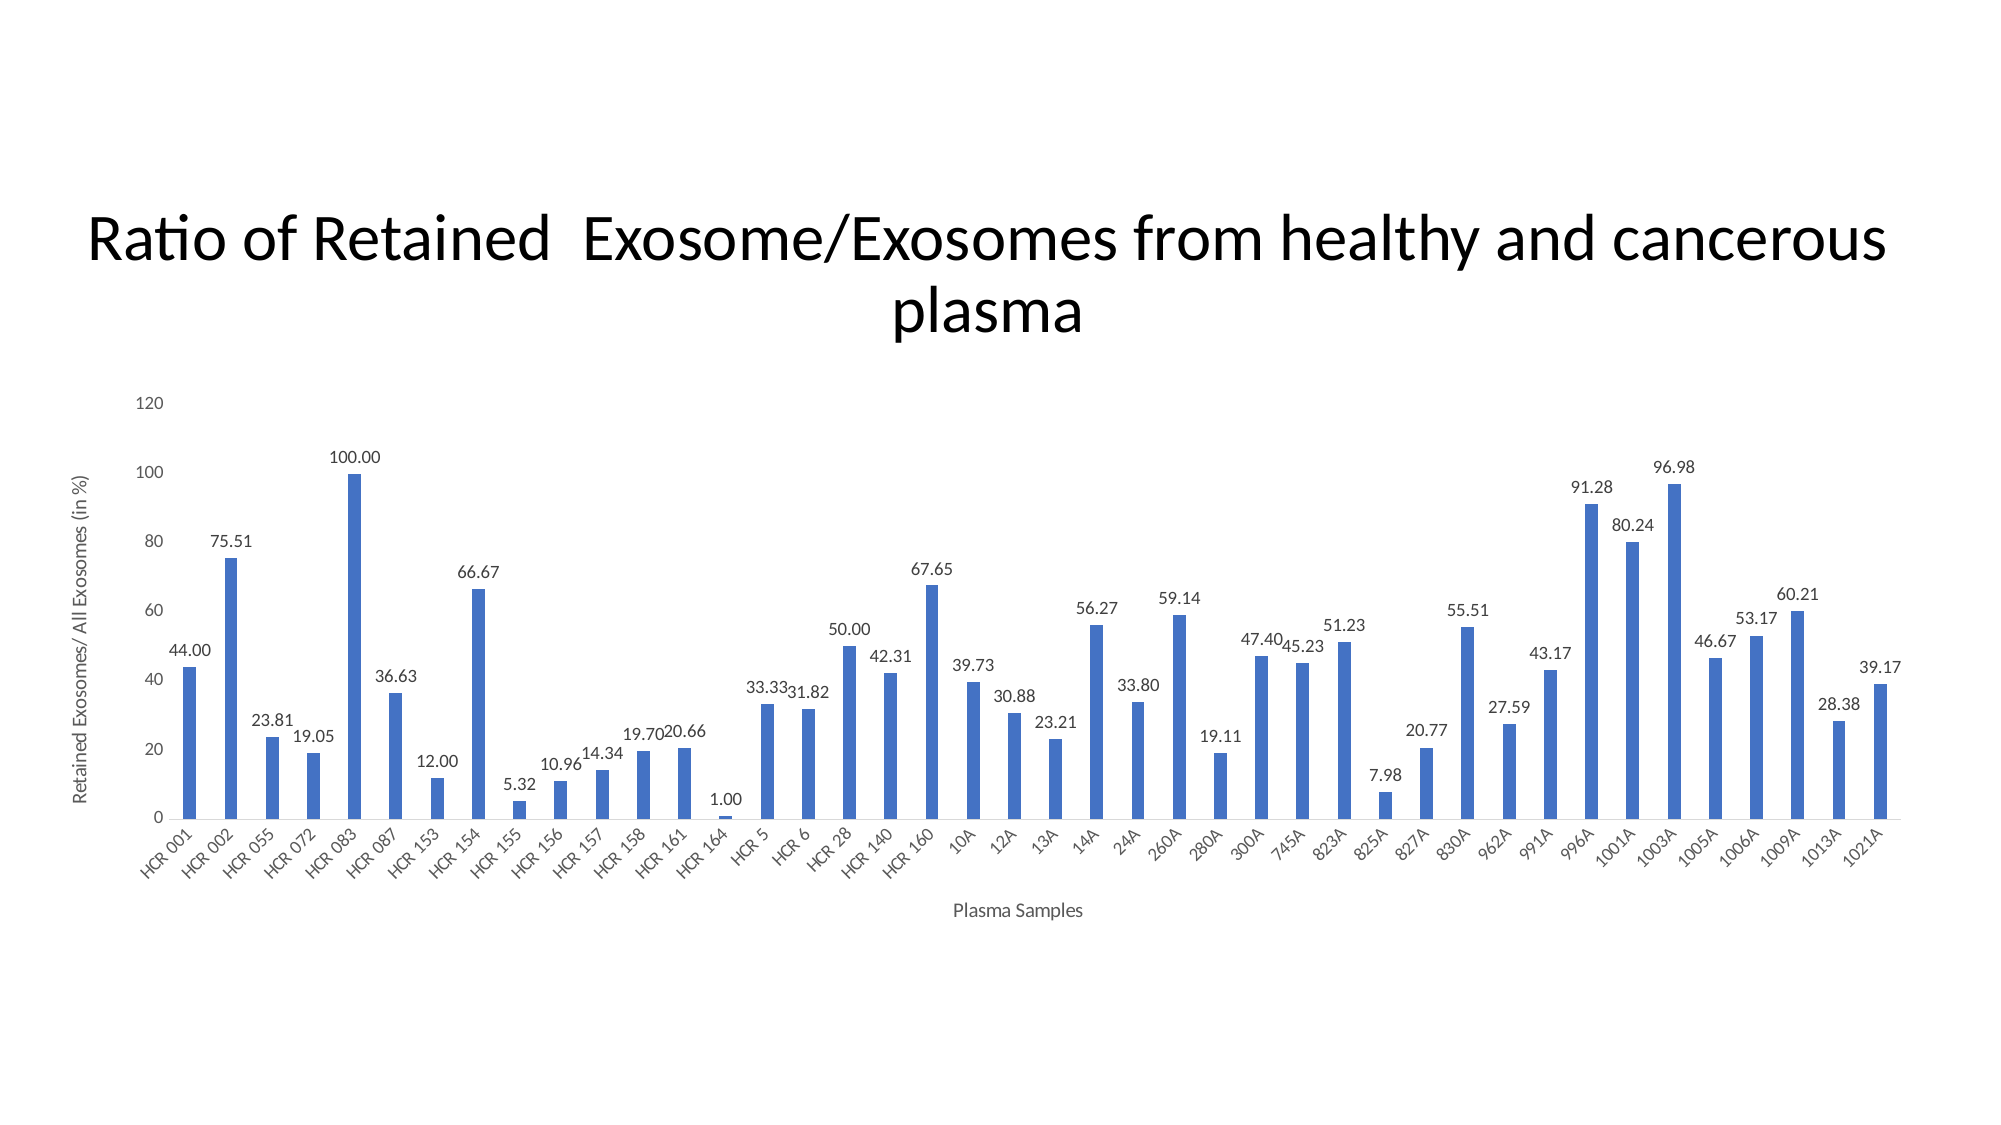

# Ratio of Retained  Exosome/Exosomes from healthy and cancerous plasma

### Chart

| Category | AWEX/BWEX |
|---|---|
| HCR 001 | 44.0 |
| HCR 002 | 75.51020408163265 |
| HCR 055 | 23.809523809523807 |
| HCR 072 | 19.047619047619047 |
| HCR 083 | 100.0 |
| HCR 087 | 36.633663366336634 |
| HCR 153 | 12.0 |
| HCR 154 | 66.66666666666666 |
| HCR 155 | 5.3169734151329235 |
| HCR 156 | 10.95890410958904 |
| HCR 157 | 14.34108527131783 |
| HCR 158 | 19.696969696969695 |
| HCR 161 | 20.66115702479339 |
| HCR 164 | 1.0 |
| HCR 5 | 33.33333333333333 |
| HCR 6 | 31.818181818181817 |
| HCR 28 | 50.0 |
| HCR 140 | 42.30769230769231 |
| HCR 160 | 67.64705882352942 |
| 10A | 39.73105134474328 |
| 12A | 30.88023088023088 |
| 13A | 23.214285714285715 |
| 14A | 56.272661348803474 |
| 24A | 33.80140421263791 |
| 260A | 59.136212624584715 |
| 280A | 19.111654441727794 |
| 300A | 47.398843930635834 |
| 745A | 45.226666666666674 |
| 823A | 51.2280701754386 |
| 825A | 7.9806978470675585 |
| 827A | 20.766488413547236 |
| 830A | 55.50877192982456 |
| 962A | 27.586206896551722 |
| 991A | 43.16546762589928 |
| 996A | 91.2751677852349 |
| 1001A | 80.24439918533605 |
| 1003A | 96.97986577181209 |
| 1005A | 46.666666666666664 |
| 1006A | 53.17460317460318 |
| 1009A | 60.20864381520119 |
| 1013A | 28.383458646616543 |
| 1021A | 39.1713747645951 |